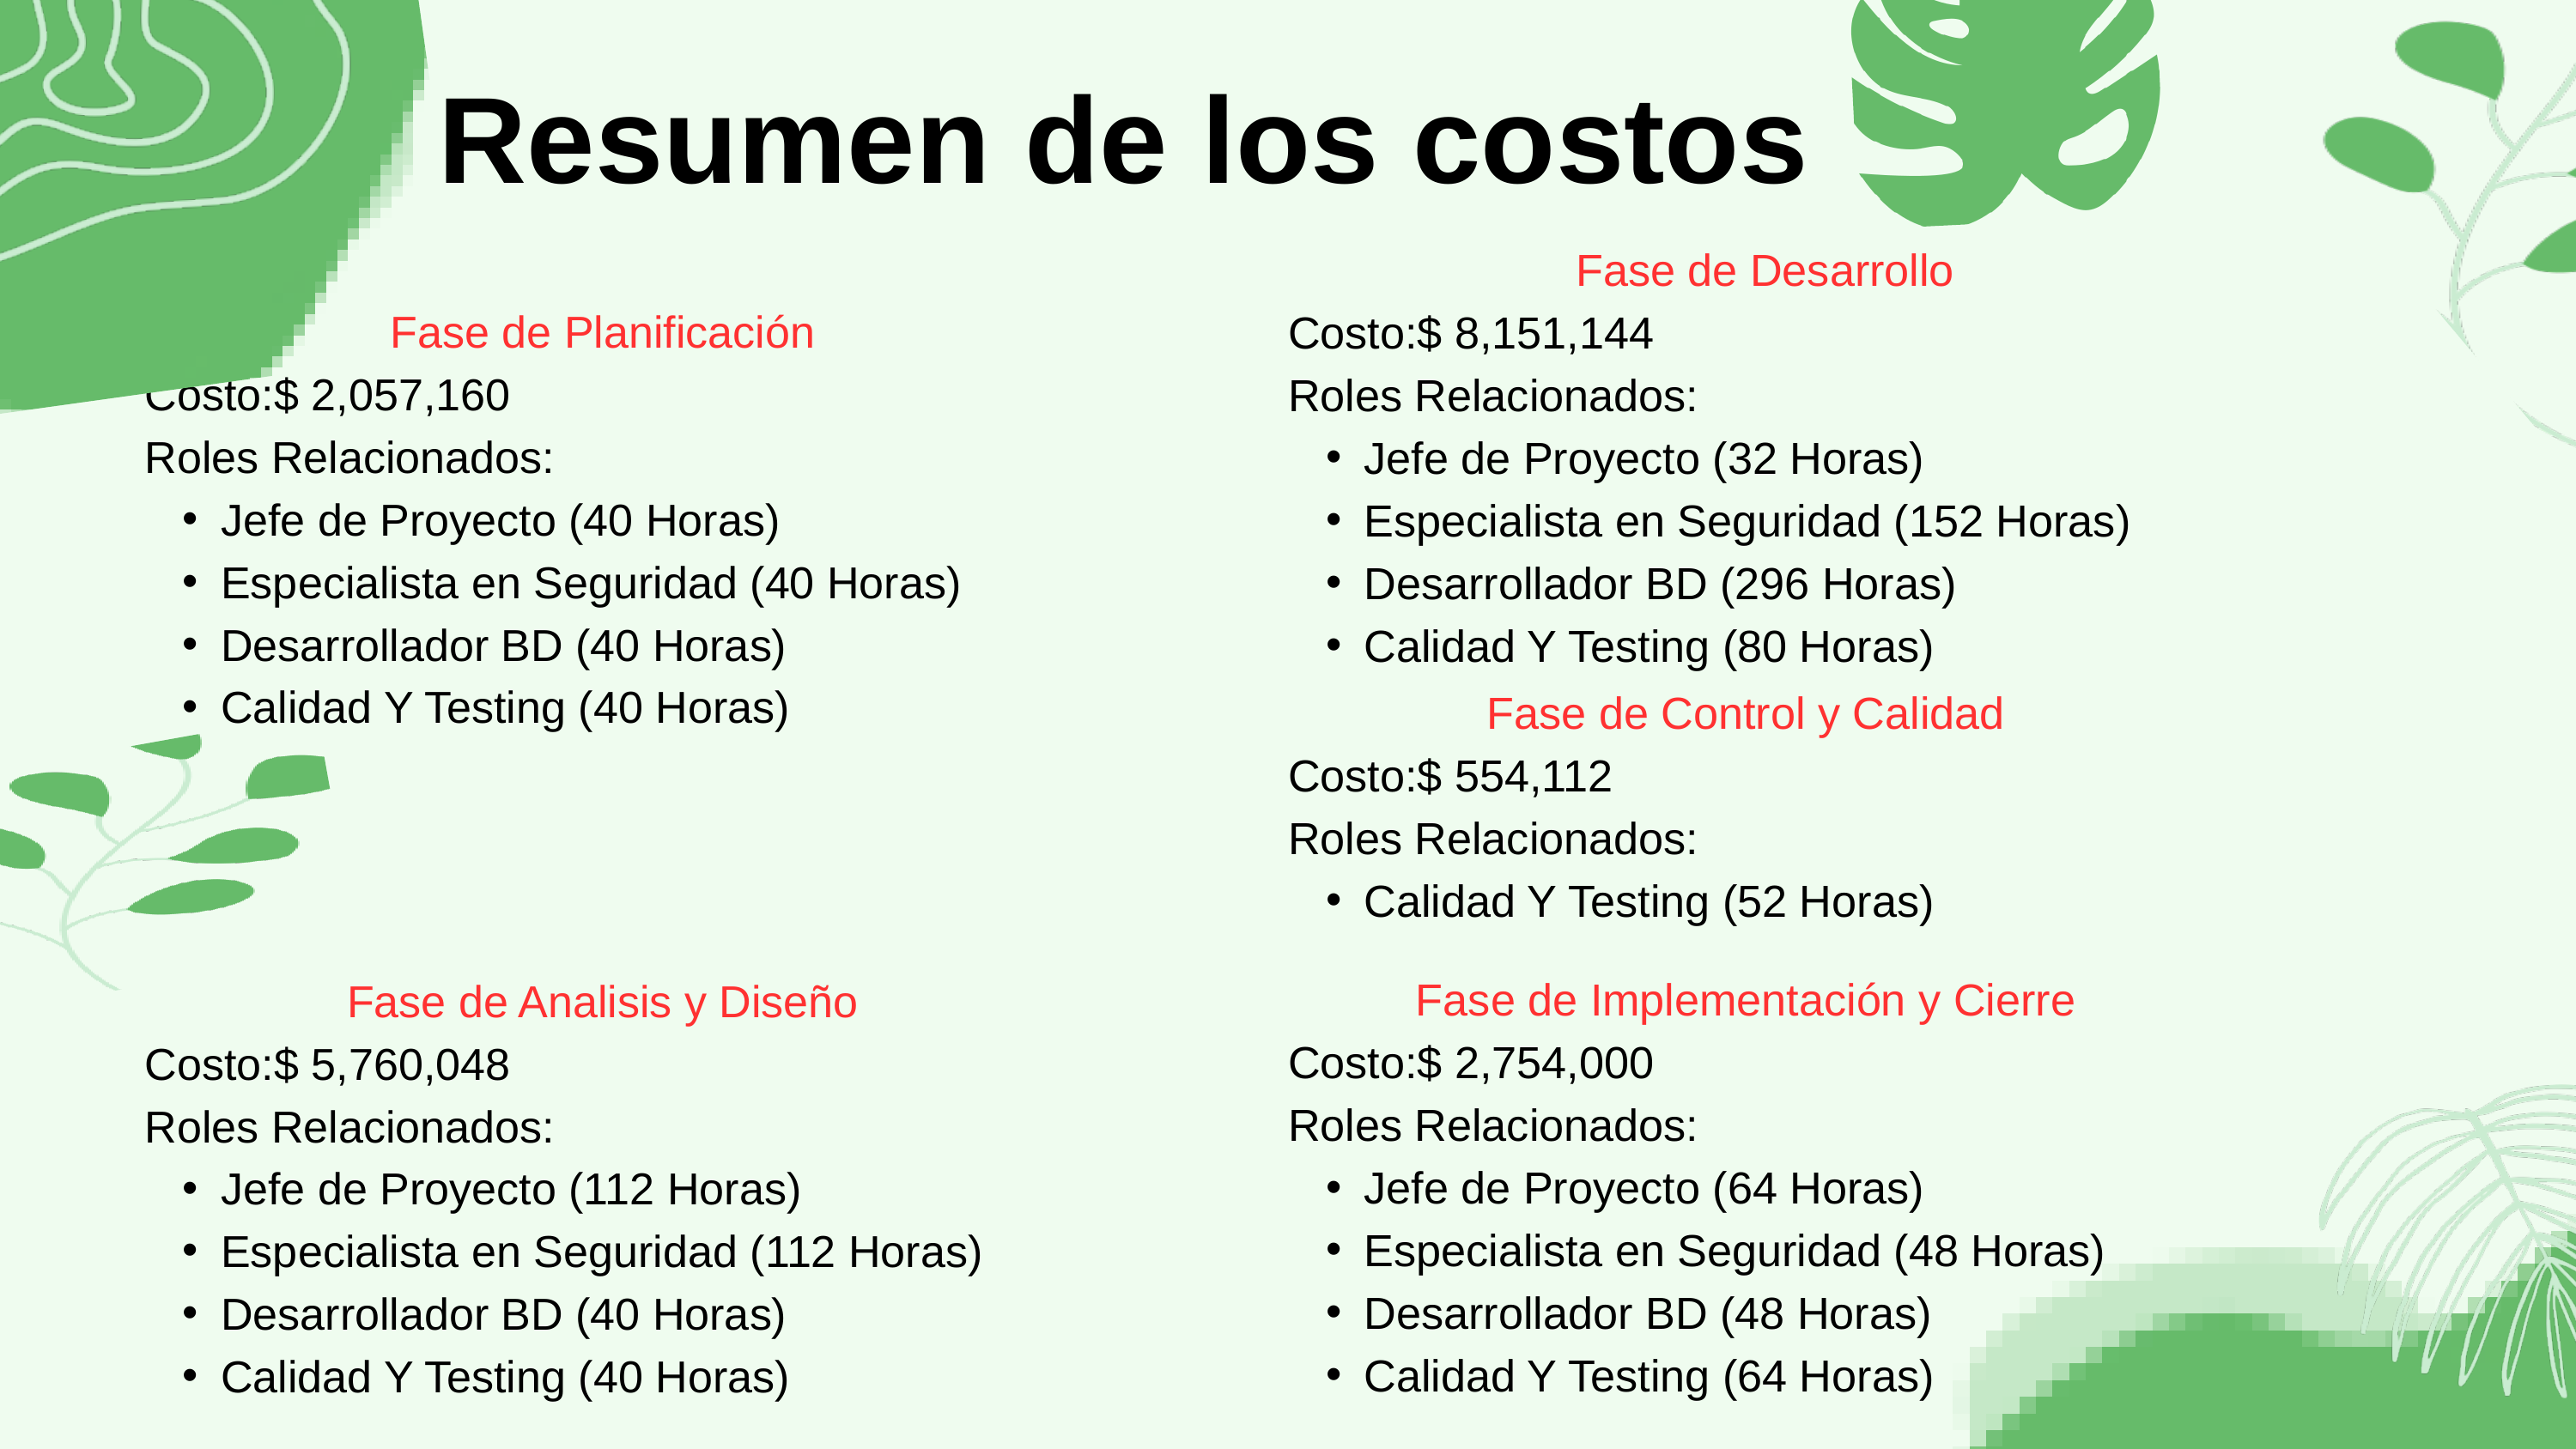

Resumen de los costos
Fase de Desarrollo
Costo:$ 8,151,144
Roles Relacionados:
Jefe de Proyecto (32 Horas)
Especialista en Seguridad (152 Horas)
Desarrollador BD (296 Horas)
Calidad Y Testing (80 Horas)
Fase de Planificación
Costo:$ 2,057,160
Roles Relacionados:
Jefe de Proyecto (40 Horas)
Especialista en Seguridad (40 Horas)
Desarrollador BD (40 Horas)
Calidad Y Testing (40 Horas)

Fase de Control y Calidad
Costo:$ 554,112
Roles Relacionados:
Calidad Y Testing (52 Horas)
Fase de Implementación y Cierre
Costo:$ 2,754,000
Roles Relacionados:
Jefe de Proyecto (64 Horas)
Especialista en Seguridad (48 Horas)
Desarrollador BD (48 Horas)
Calidad Y Testing (64 Horas)
Fase de Analisis y Diseño
Costo:$ 5,760,048
Roles Relacionados:
Jefe de Proyecto (112 Horas)
Especialista en Seguridad (112 Horas)
Desarrollador BD (40 Horas)
Calidad Y Testing (40 Horas)